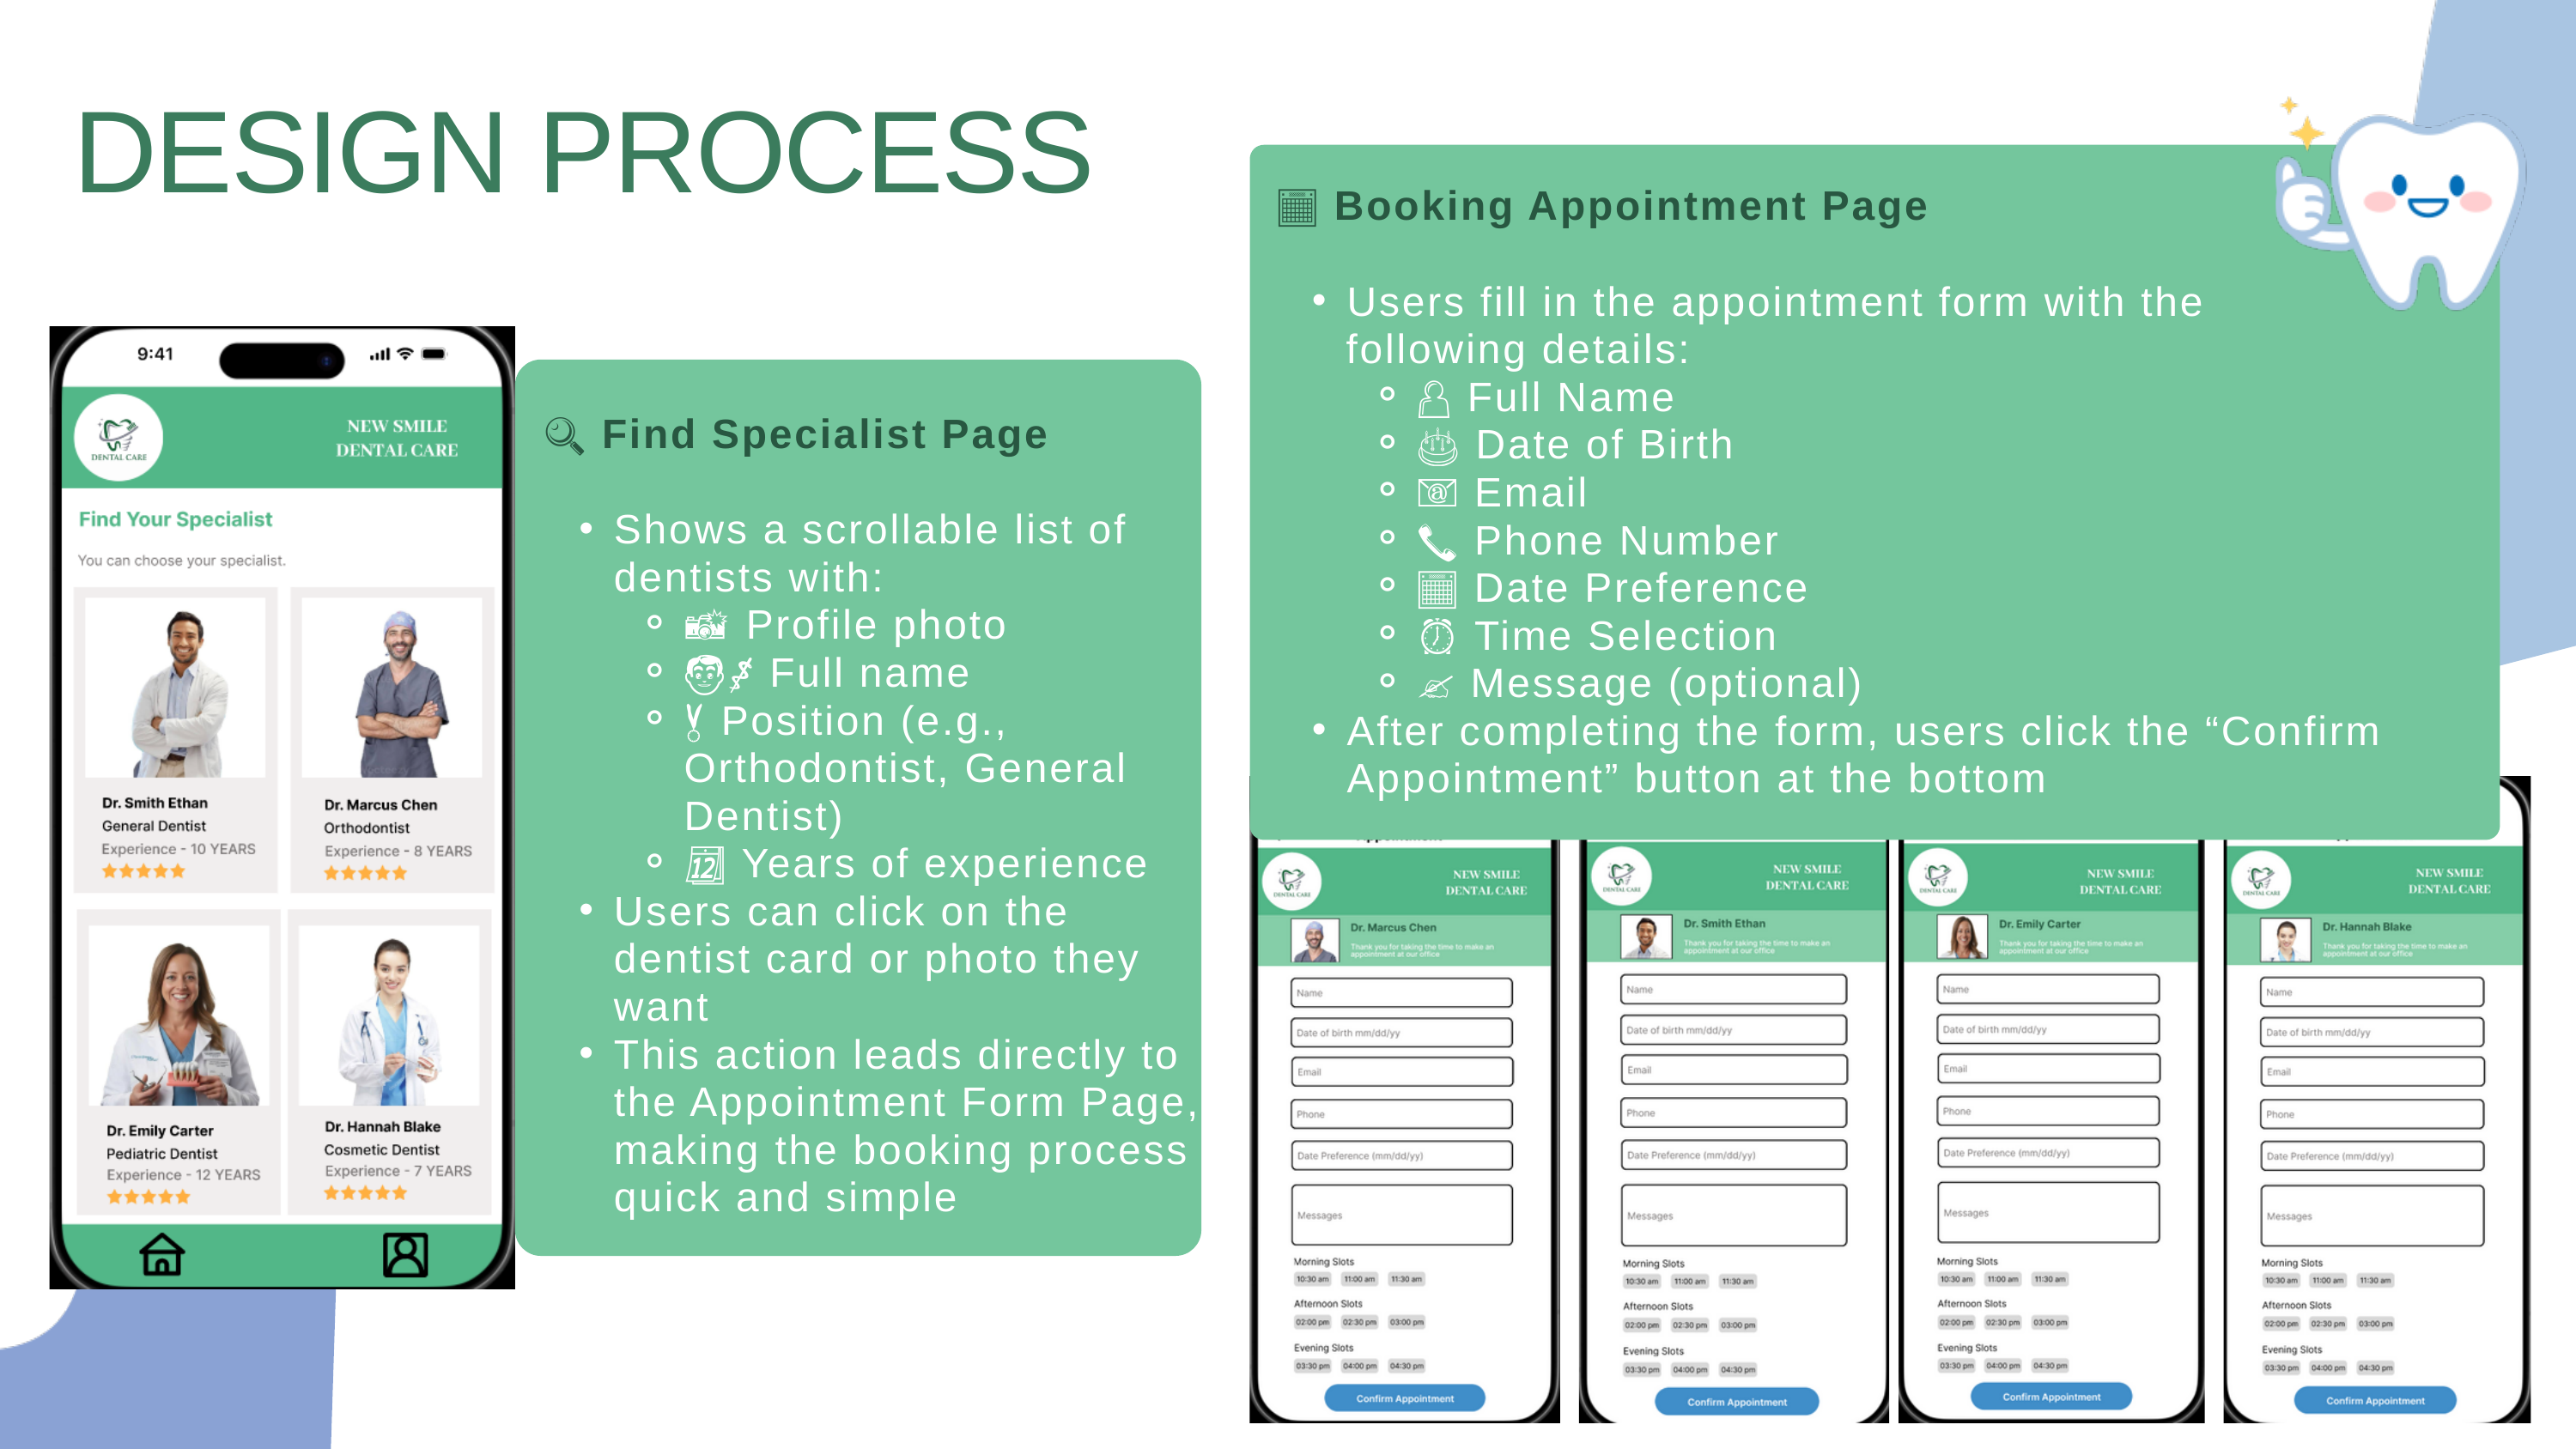

DESIGN PROCESS

📅 Booking Appointment Page

Users fill in the appointment form with the
     following details:
👤 Full Name
🎂 Date of Birth
📧 Email
📞 Phone Number
📅 Date Preference
⏰ Time Selection
✍️ Message (optional)
After completing the form, users click the “Confirm Appointment” button at the bottom

🔍 Find Specialist Page

Shows a scrollable list of dentists with:
📸 Profile photo
👨‍⚕️ Full name
🏅 Position (e.g., Orthodontist, General Dentist)
📆 Years of experience
Users can click on the dentist card or photo they want
This action leads directly to the Appointment Form Page, making the booking process quick and simple